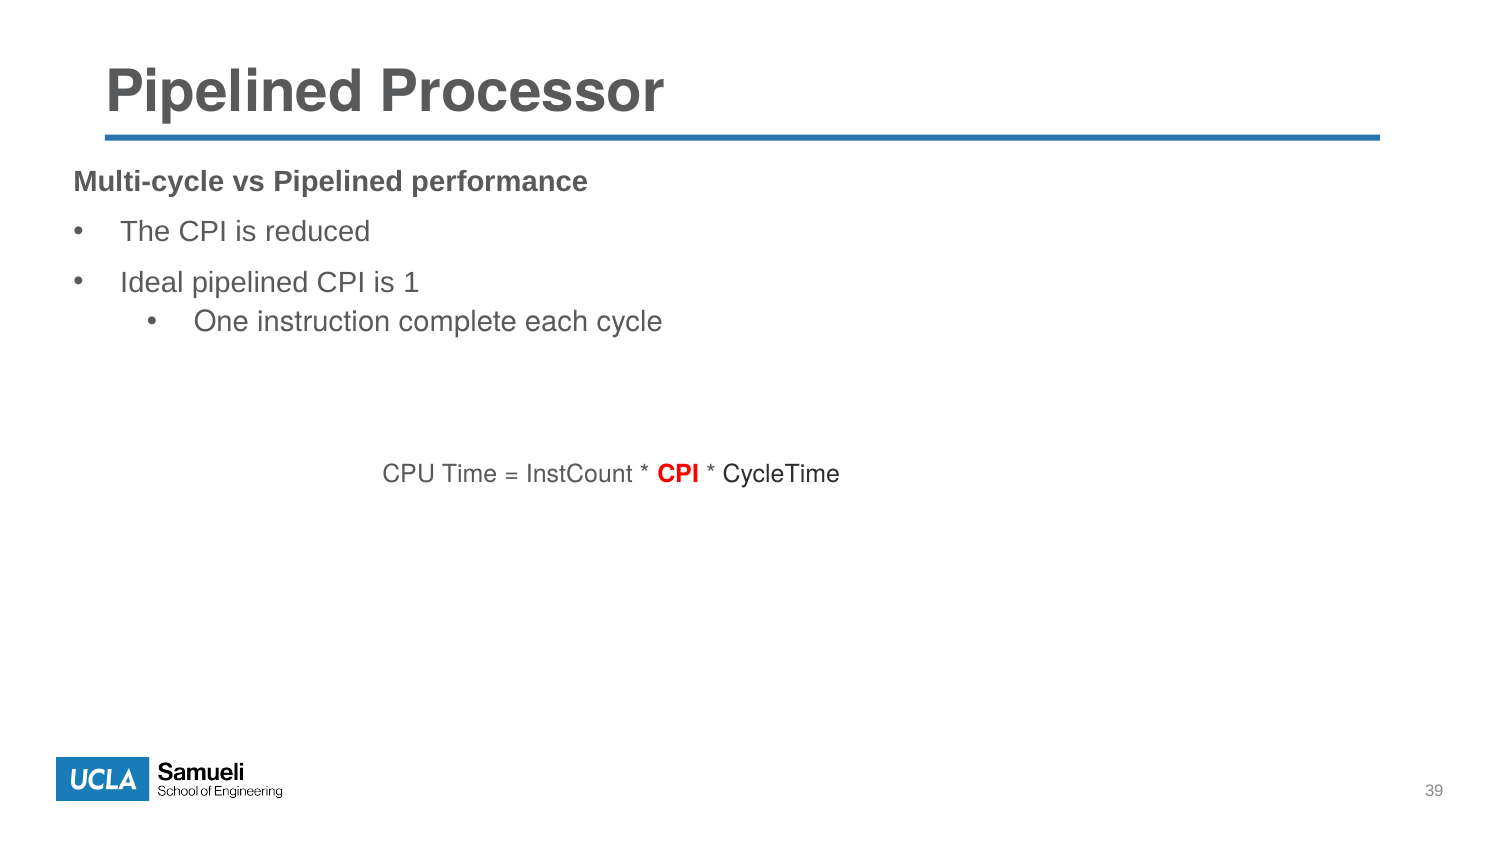

# Pipelined Processor
Multi-cycle vs Pipelined performance
The CPI is reduced
Ideal pipelined CPI is 1
One instruction complete each cycle

CPU Time = InstCount * CPI * CycleTime
39